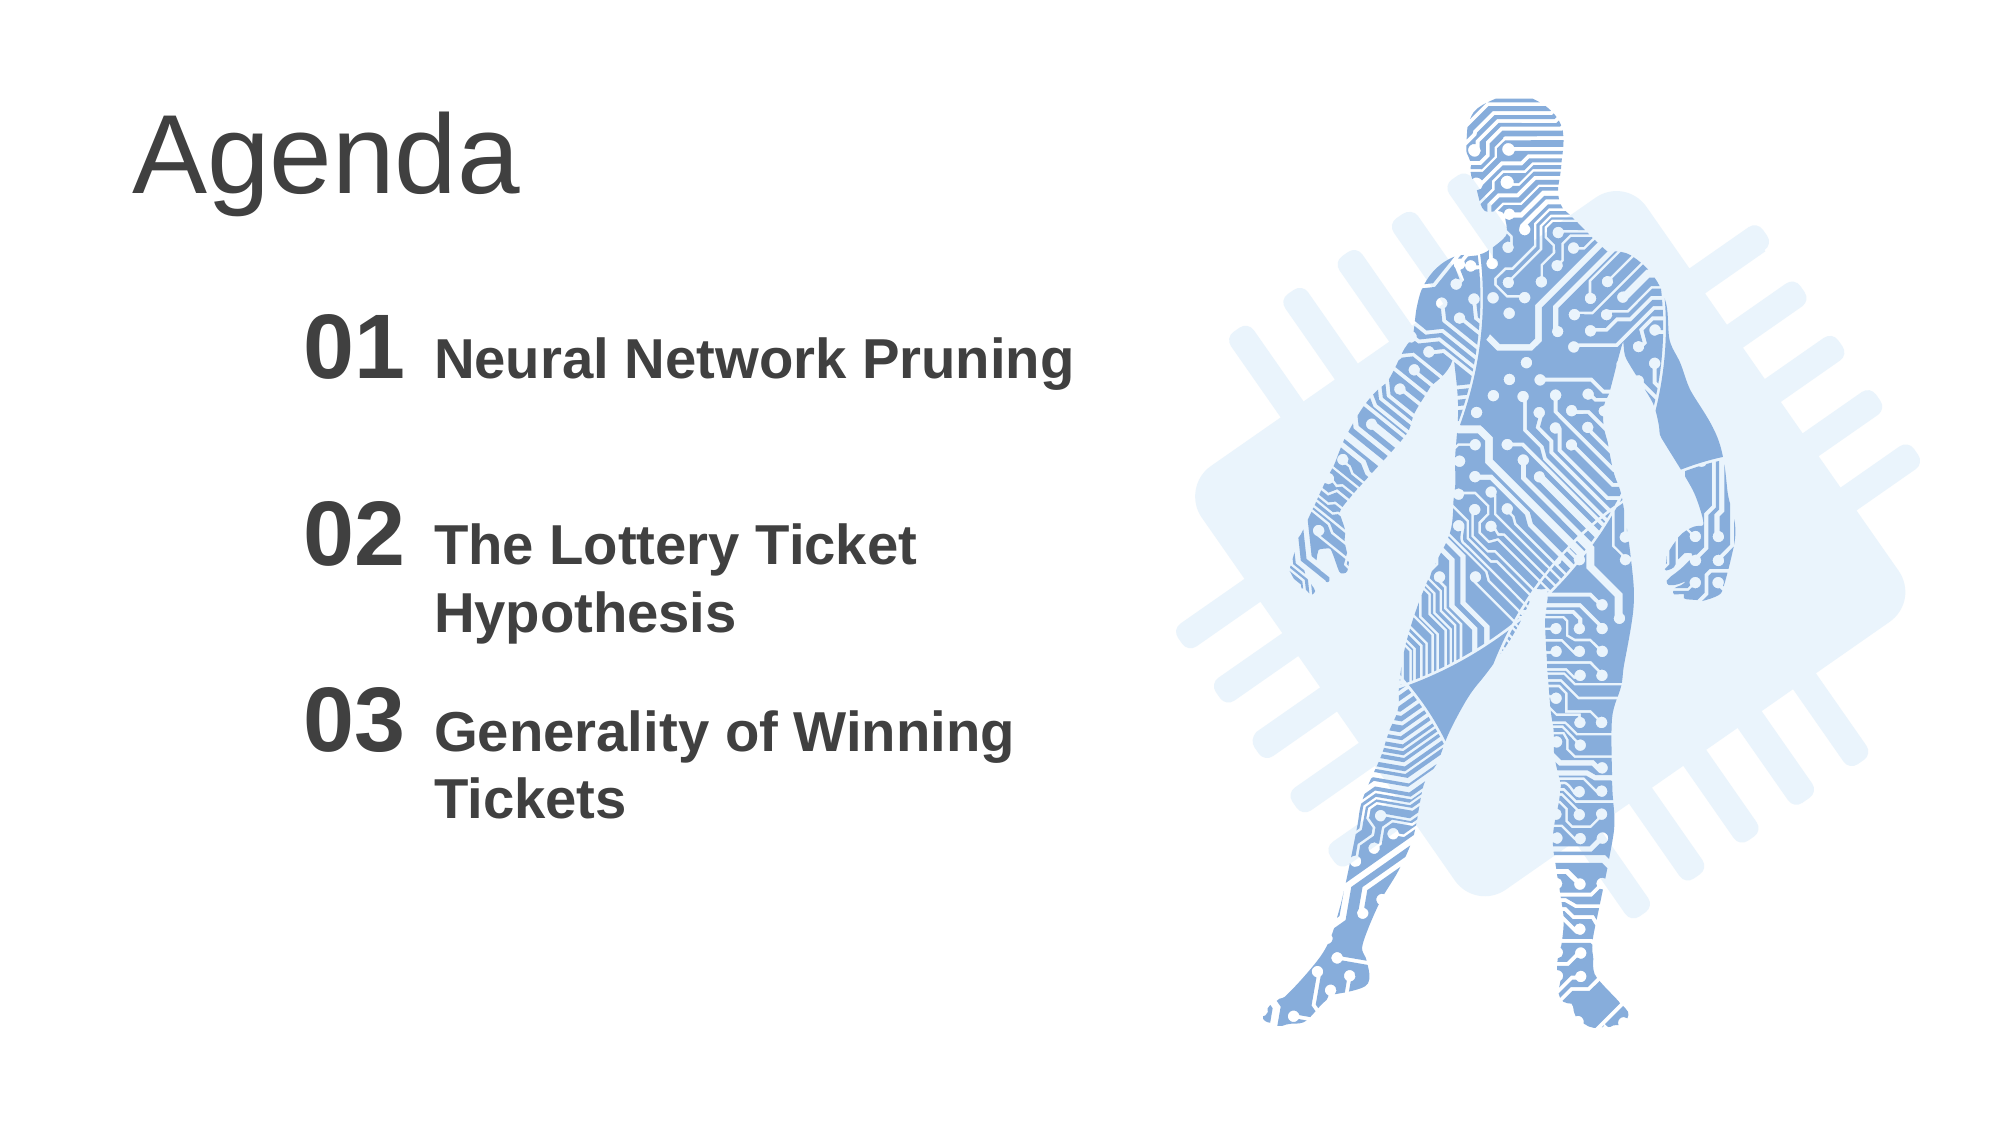

Agenda

01
Neural Network Pruning

02
The Lottery Ticket Hypothesis
03
Generality of Winning Tickets